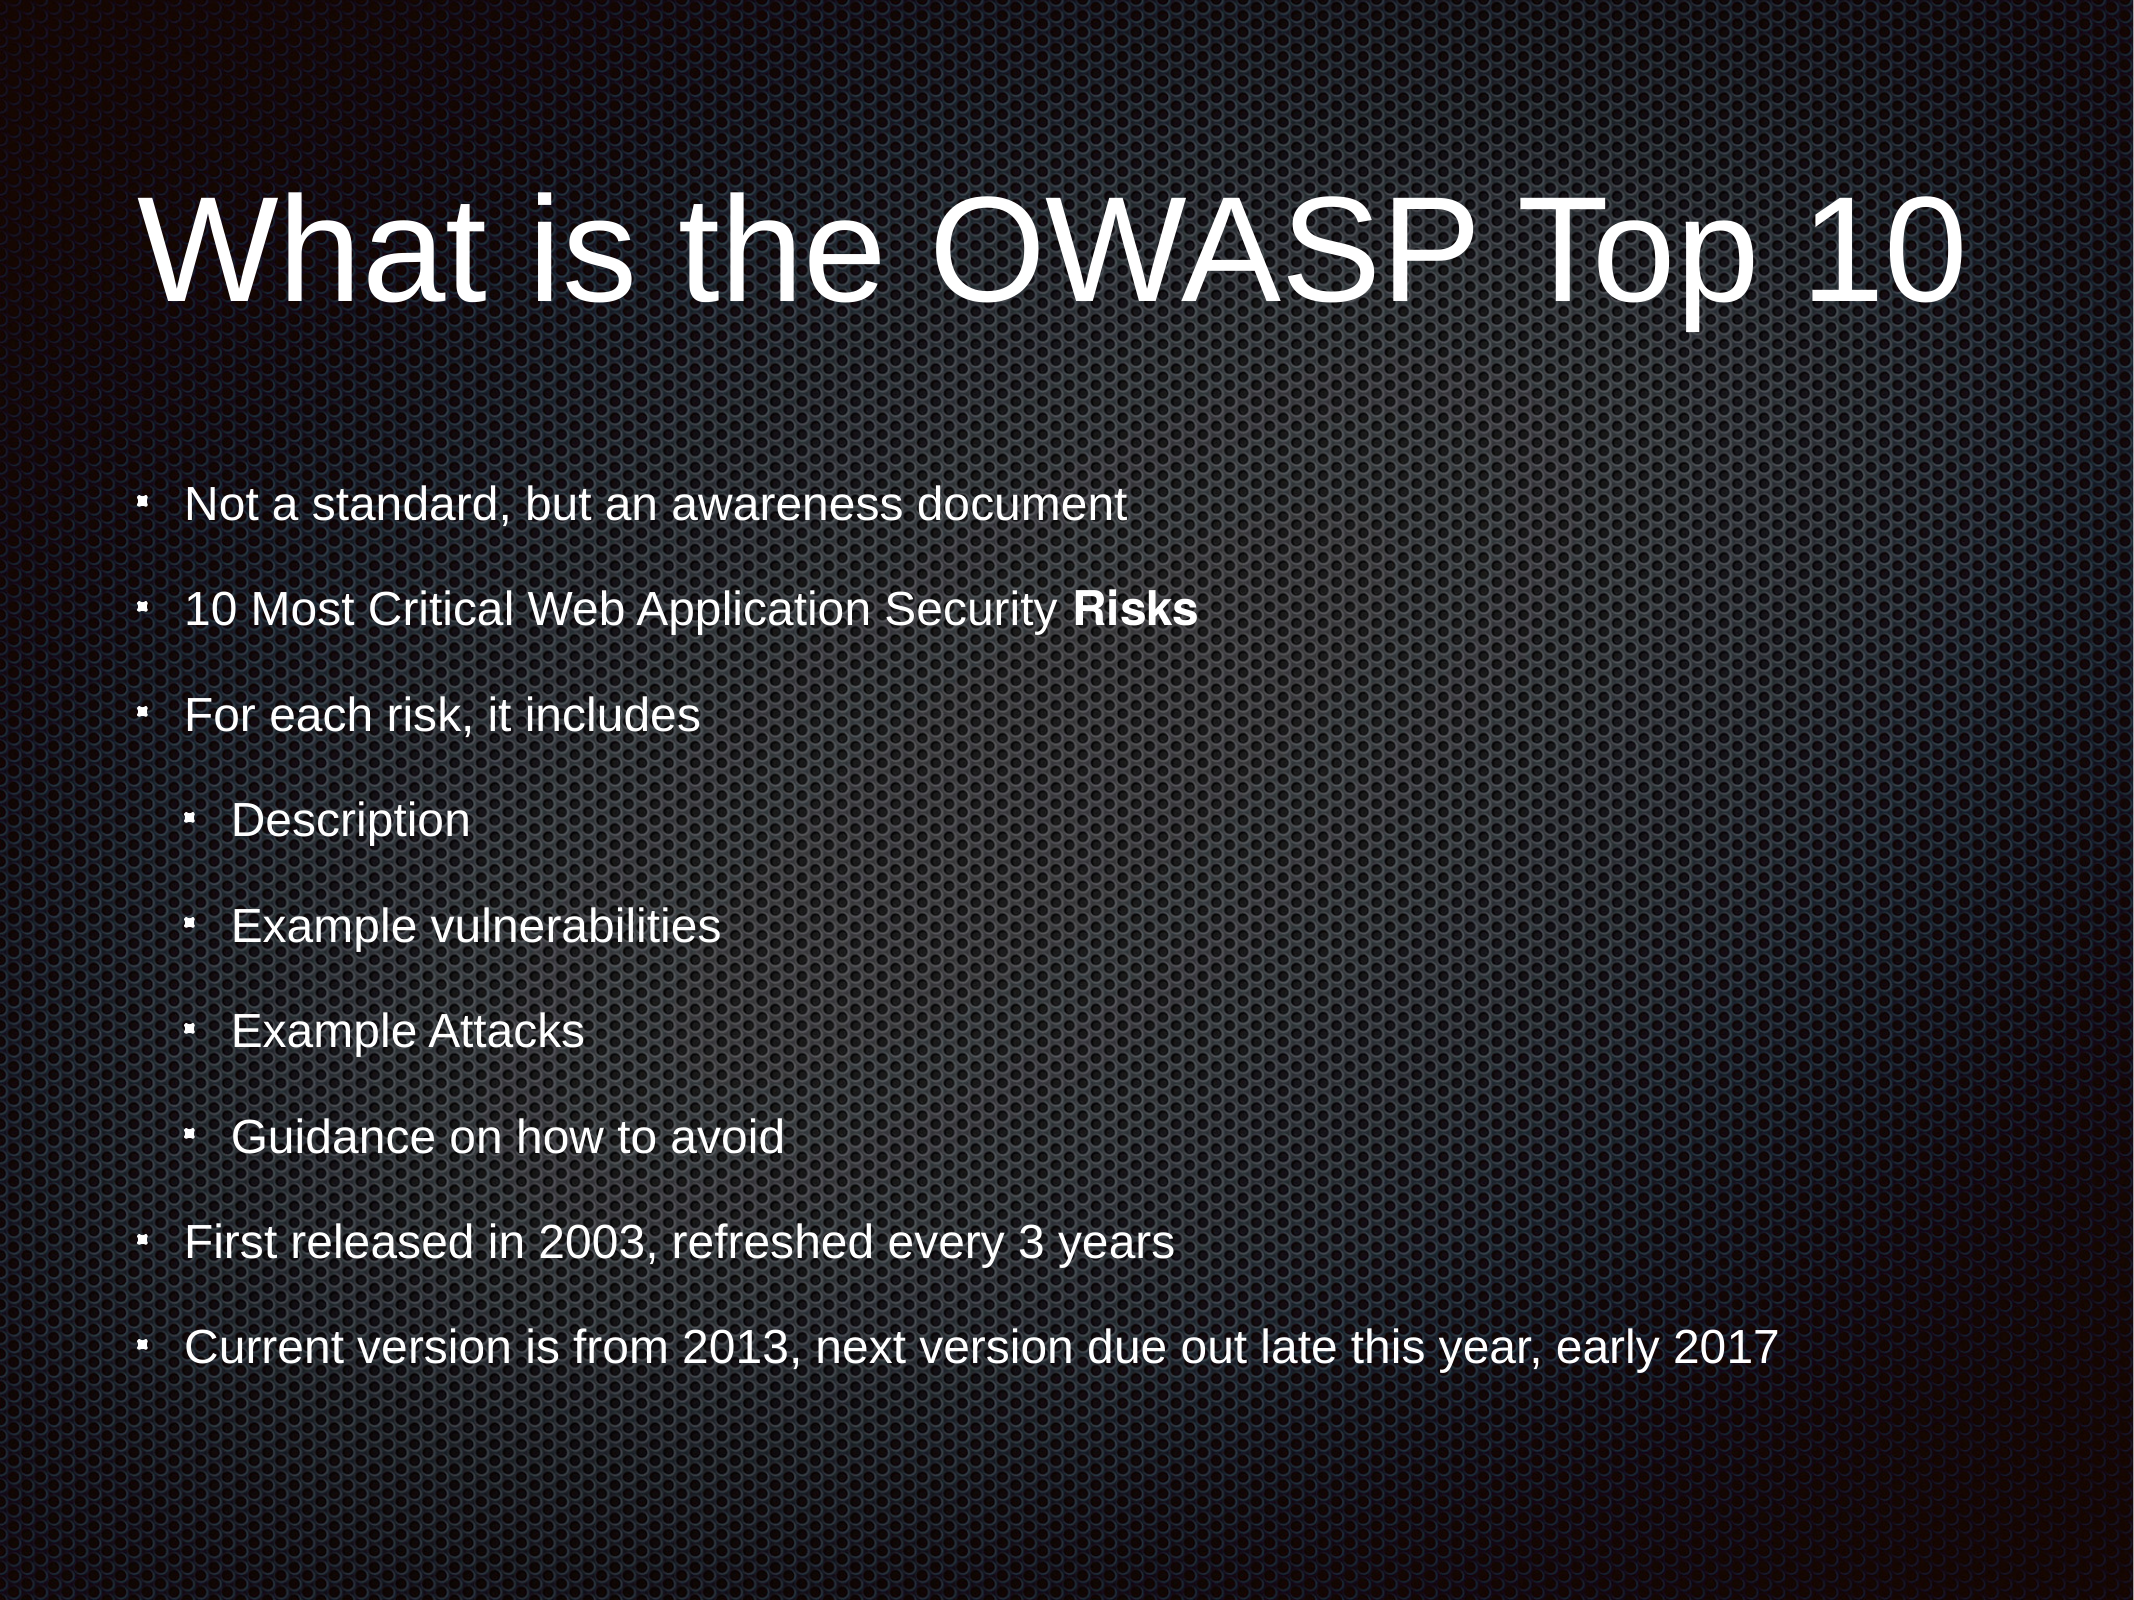

# What is the OWASP Top 10
Not a standard, but an awareness document
10 Most Critical Web Application Security Risks
For each risk, it includes
Description
Example vulnerabilities
Example Attacks
Guidance on how to avoid
First released in 2003, refreshed every 3 years
Current version is from 2013, next version due out late this year, early 2017